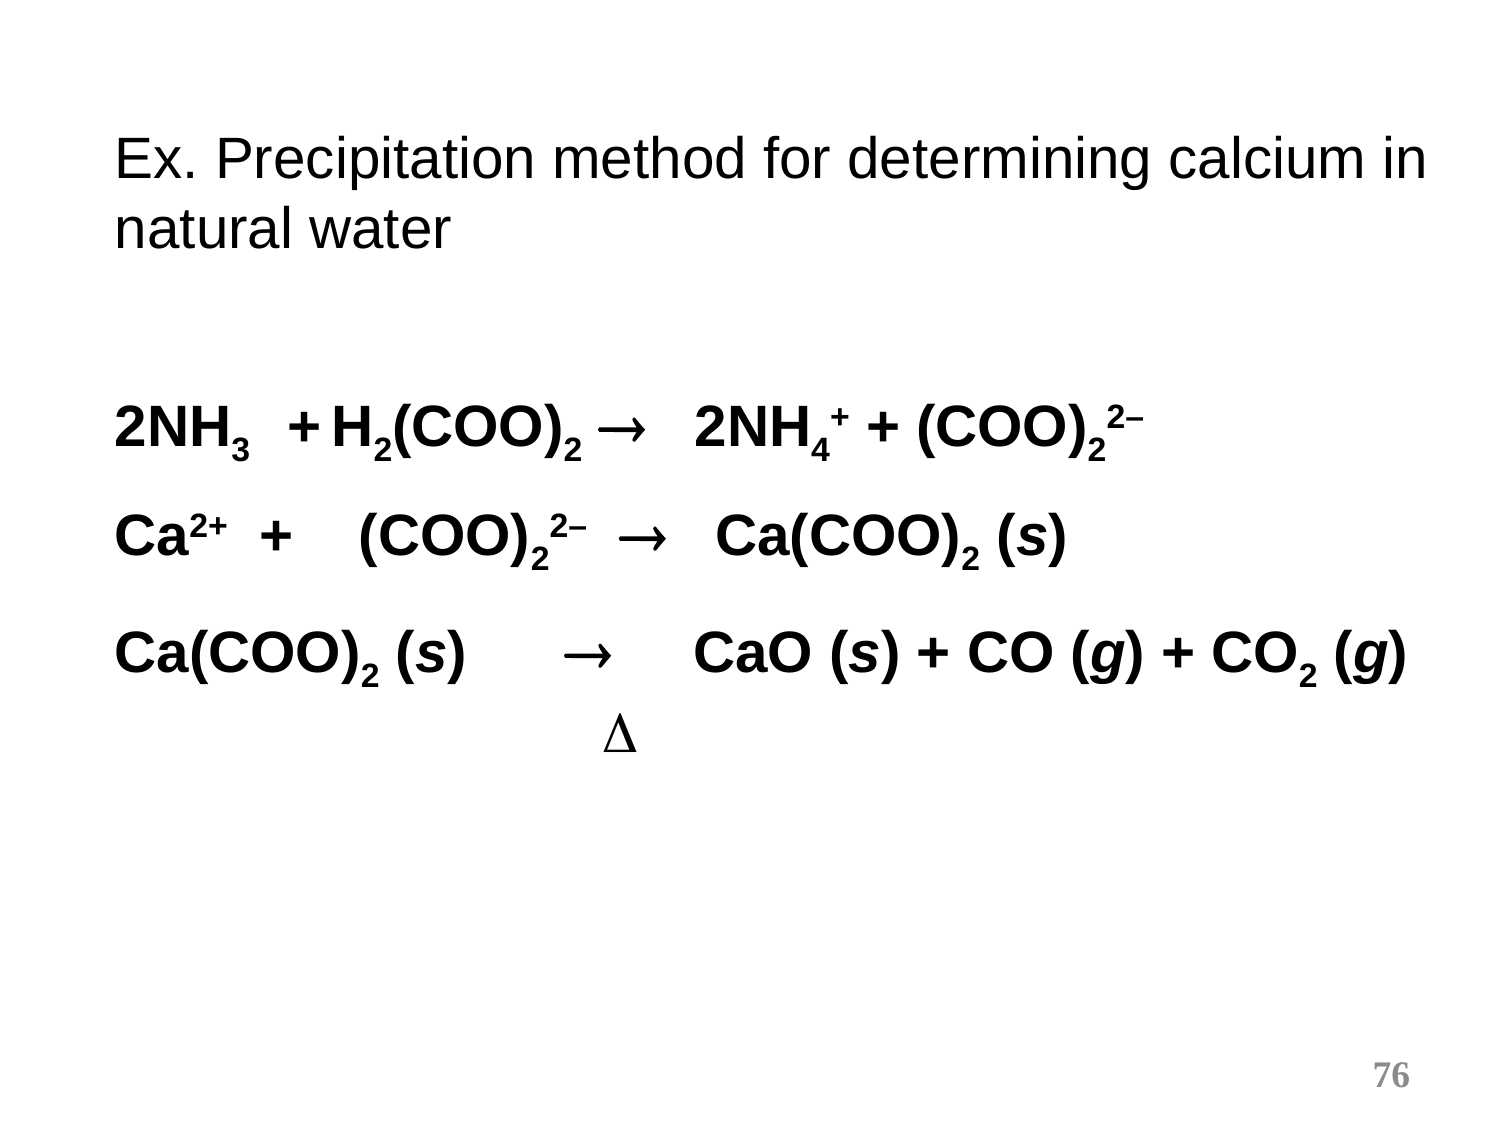

Ex. Precipitation method for determining calcium in natural water

2NH3    + H2(COO)2 →   2NH4+ + (COO)22–
Ca2+  +    (COO)22–  →   Ca(COO)2 (s)
Ca(COO)2 (s)      →     CaO (s) + CO (g) + CO2 (g)
                              Δ

76